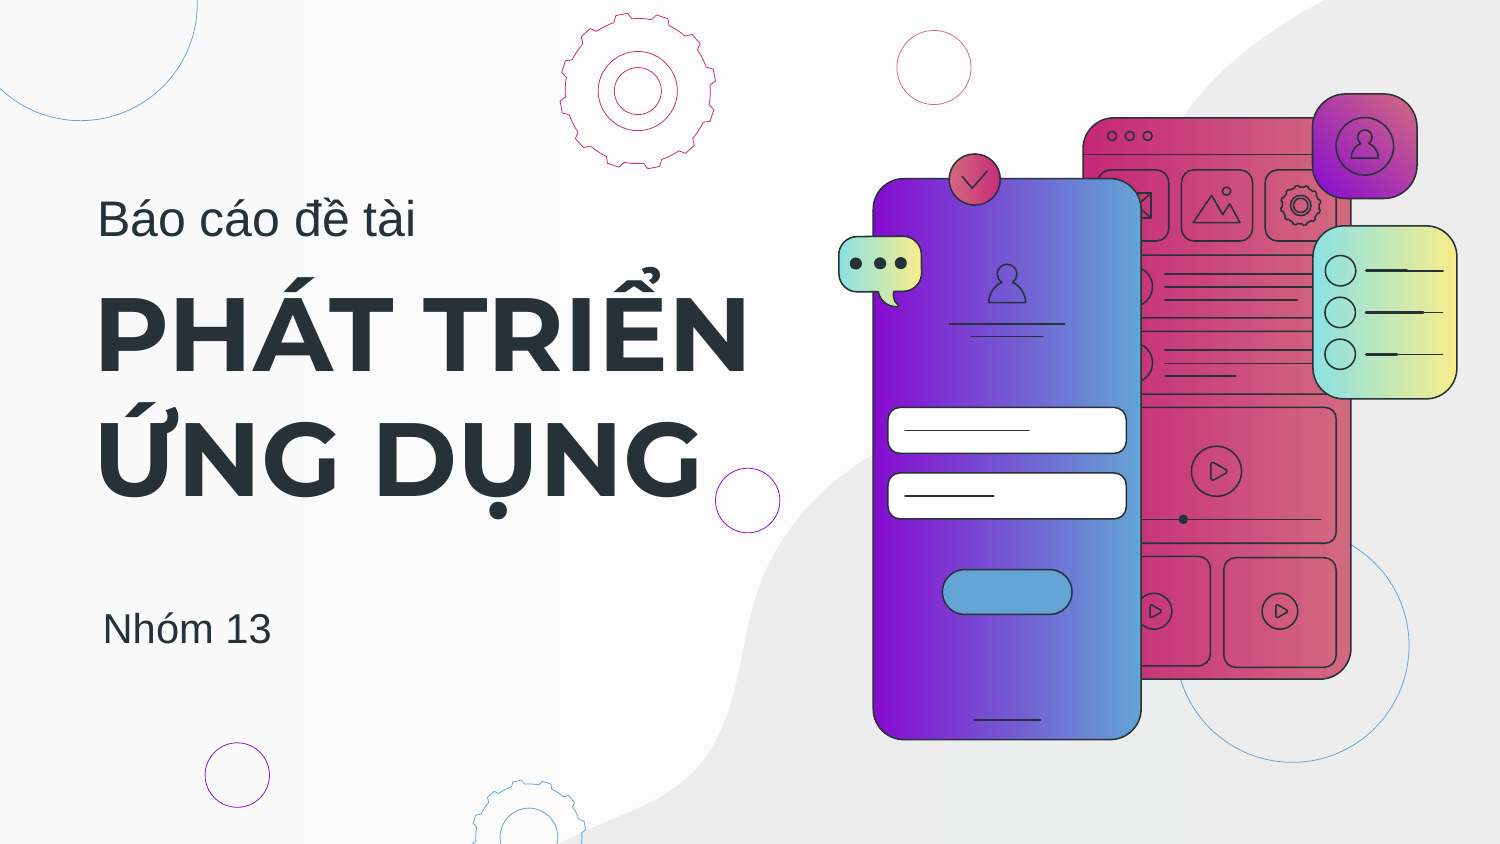

Báo cáo đề tài
# PHÁT TRIỂN ỨNG DỤNG
Nhóm 13